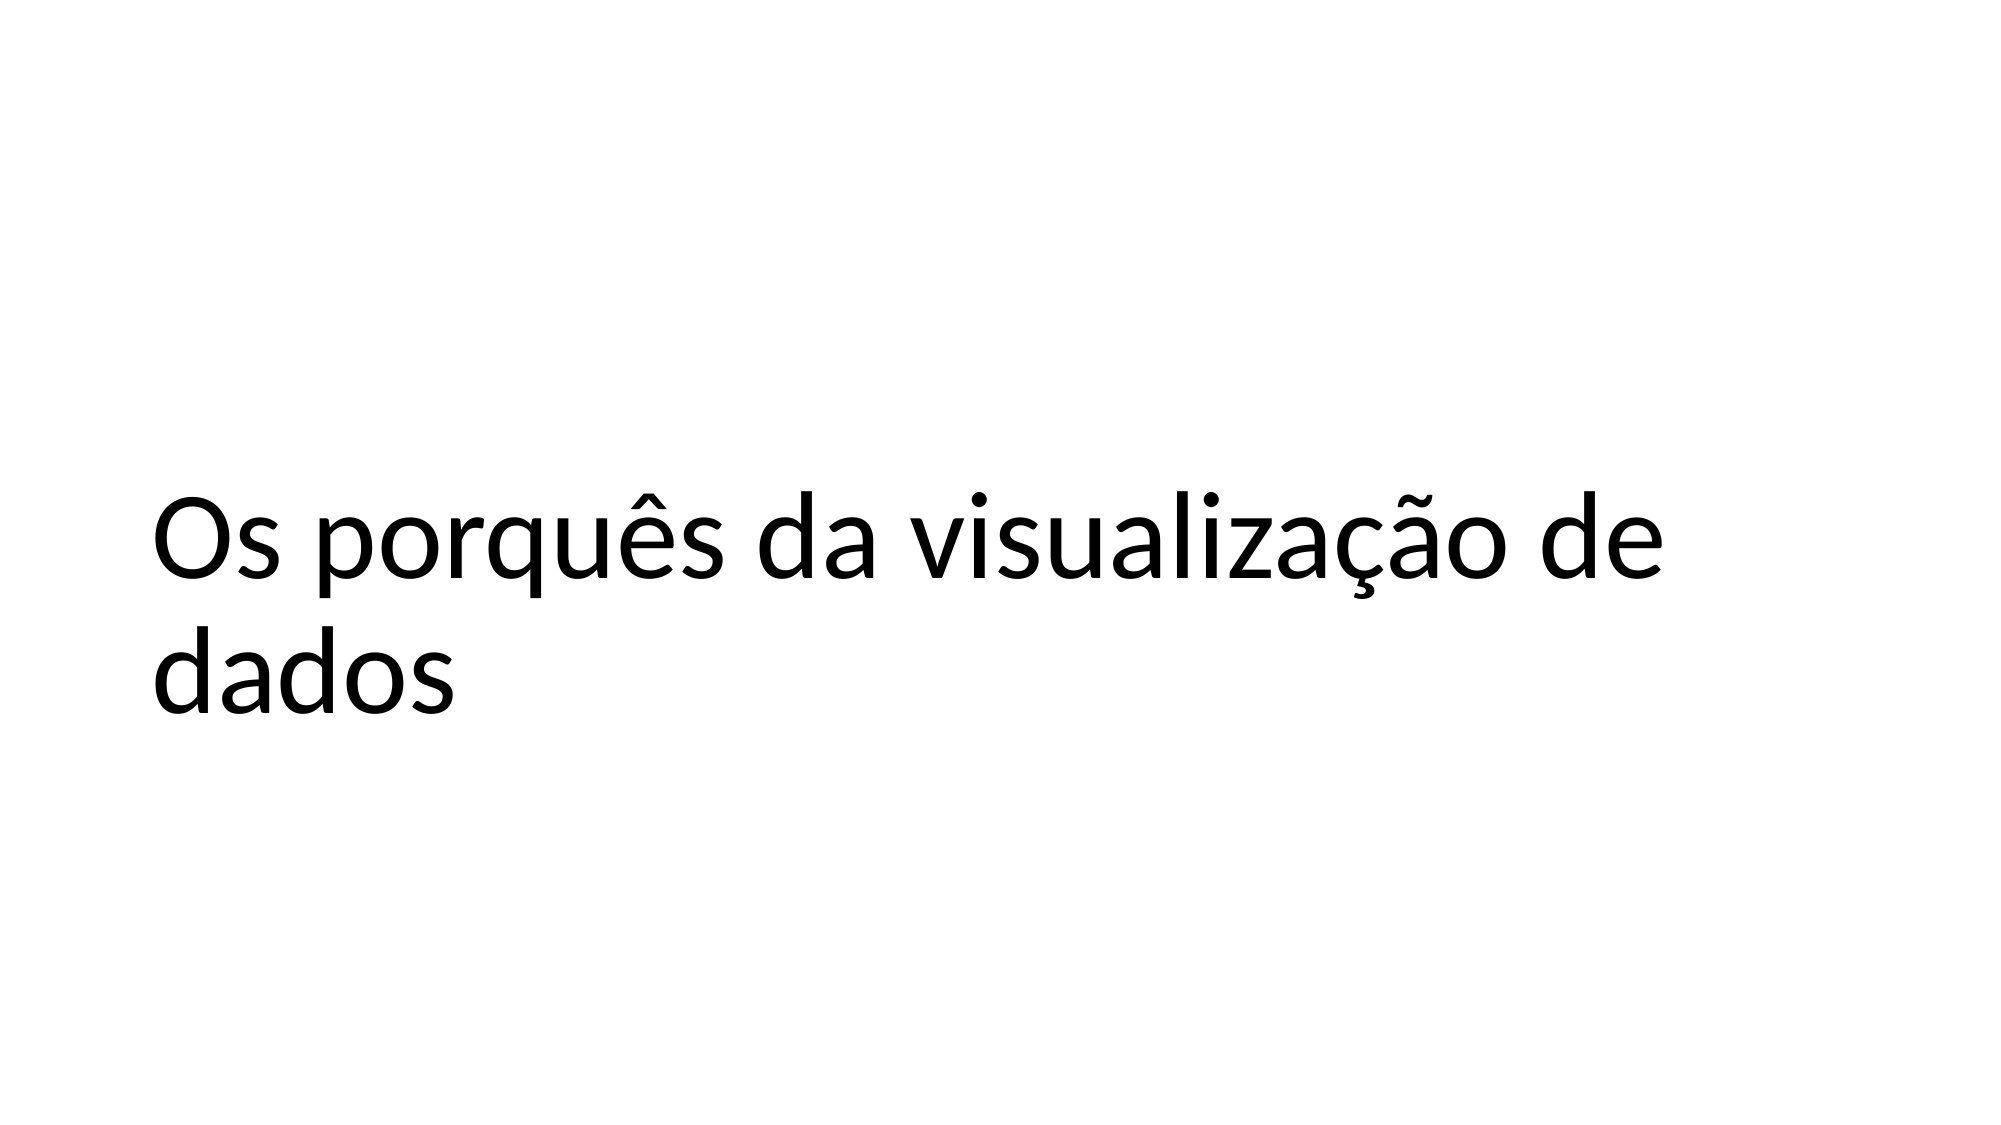

# Os porquês da visualização de dados